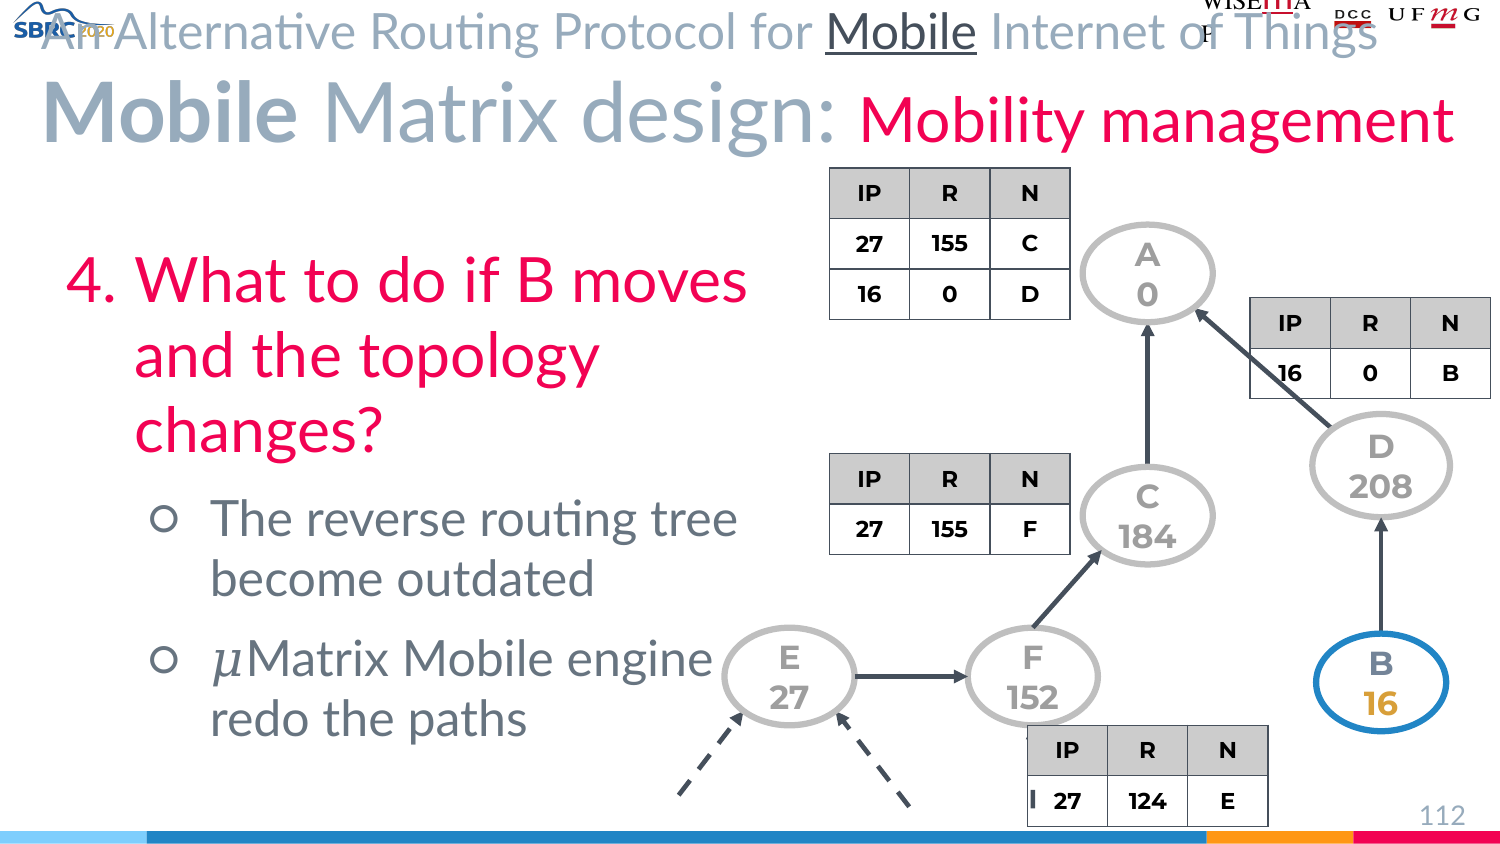

# An Alternative Routing Protocol for Mobile Internet of Things
Mobile Matrix design: Mobility management
| IP | R | N |
| --- | --- | --- |
| 27 | 155 | C |
| 16 | 0 | D |
A
0
What to do if B moves and the topology changes?
The reverse routing tree become outdated
𝜇Matrix Mobile engine redo the paths
| IP | R | N |
| --- | --- | --- |
| 16 | 0 | B |
D
208
| IP | R | N |
| --- | --- | --- |
| 27 | 155 | F |
C
184
E
27
F
152
B
16
| IP | R | N |
| --- | --- | --- |
| 27 | 124 | E |
112